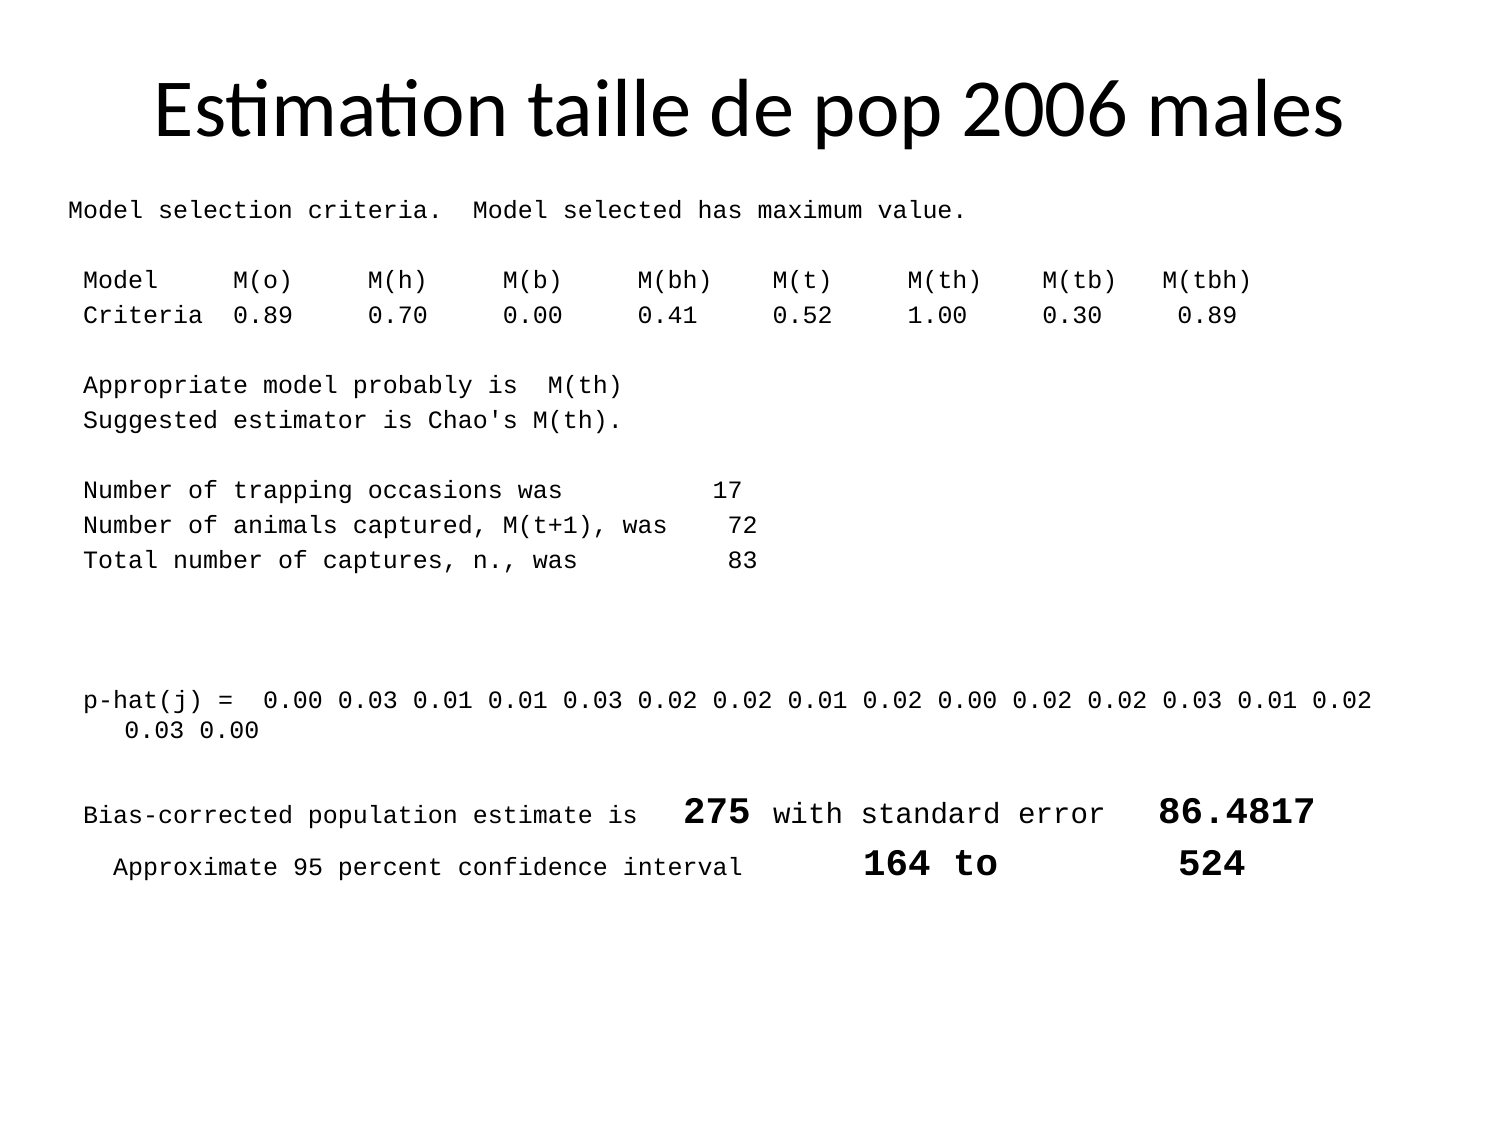

# Estimation taille de pop 2006 males
Model selection criteria.  Model selected has maximum value.

 Model     M(o)     M(h)     M(b)     M(bh)    M(t)     M(th)    M(tb)   M(tbh)
 Criteria  0.89     0.70     0.00     0.41     0.52     1.00     0.30     0.89

 Appropriate model probably is  M(th)
 Suggested estimator is Chao's M(th).

 Number of trapping occasions was          17
 Number of animals captured, M(t+1), was    72
 Total number of captures, n., was          83

 p-hat(j) =  0.00 0.03 0.01 0.01 0.03 0.02 0.02 0.01 0.02 0.00 0.02 0.02 0.03 0.01 0.02 0.03 0.00

 Bias-corrected population estimate is   275 with standard error   86.4817
  Approximate 95 percent confidence interval        164 to        524